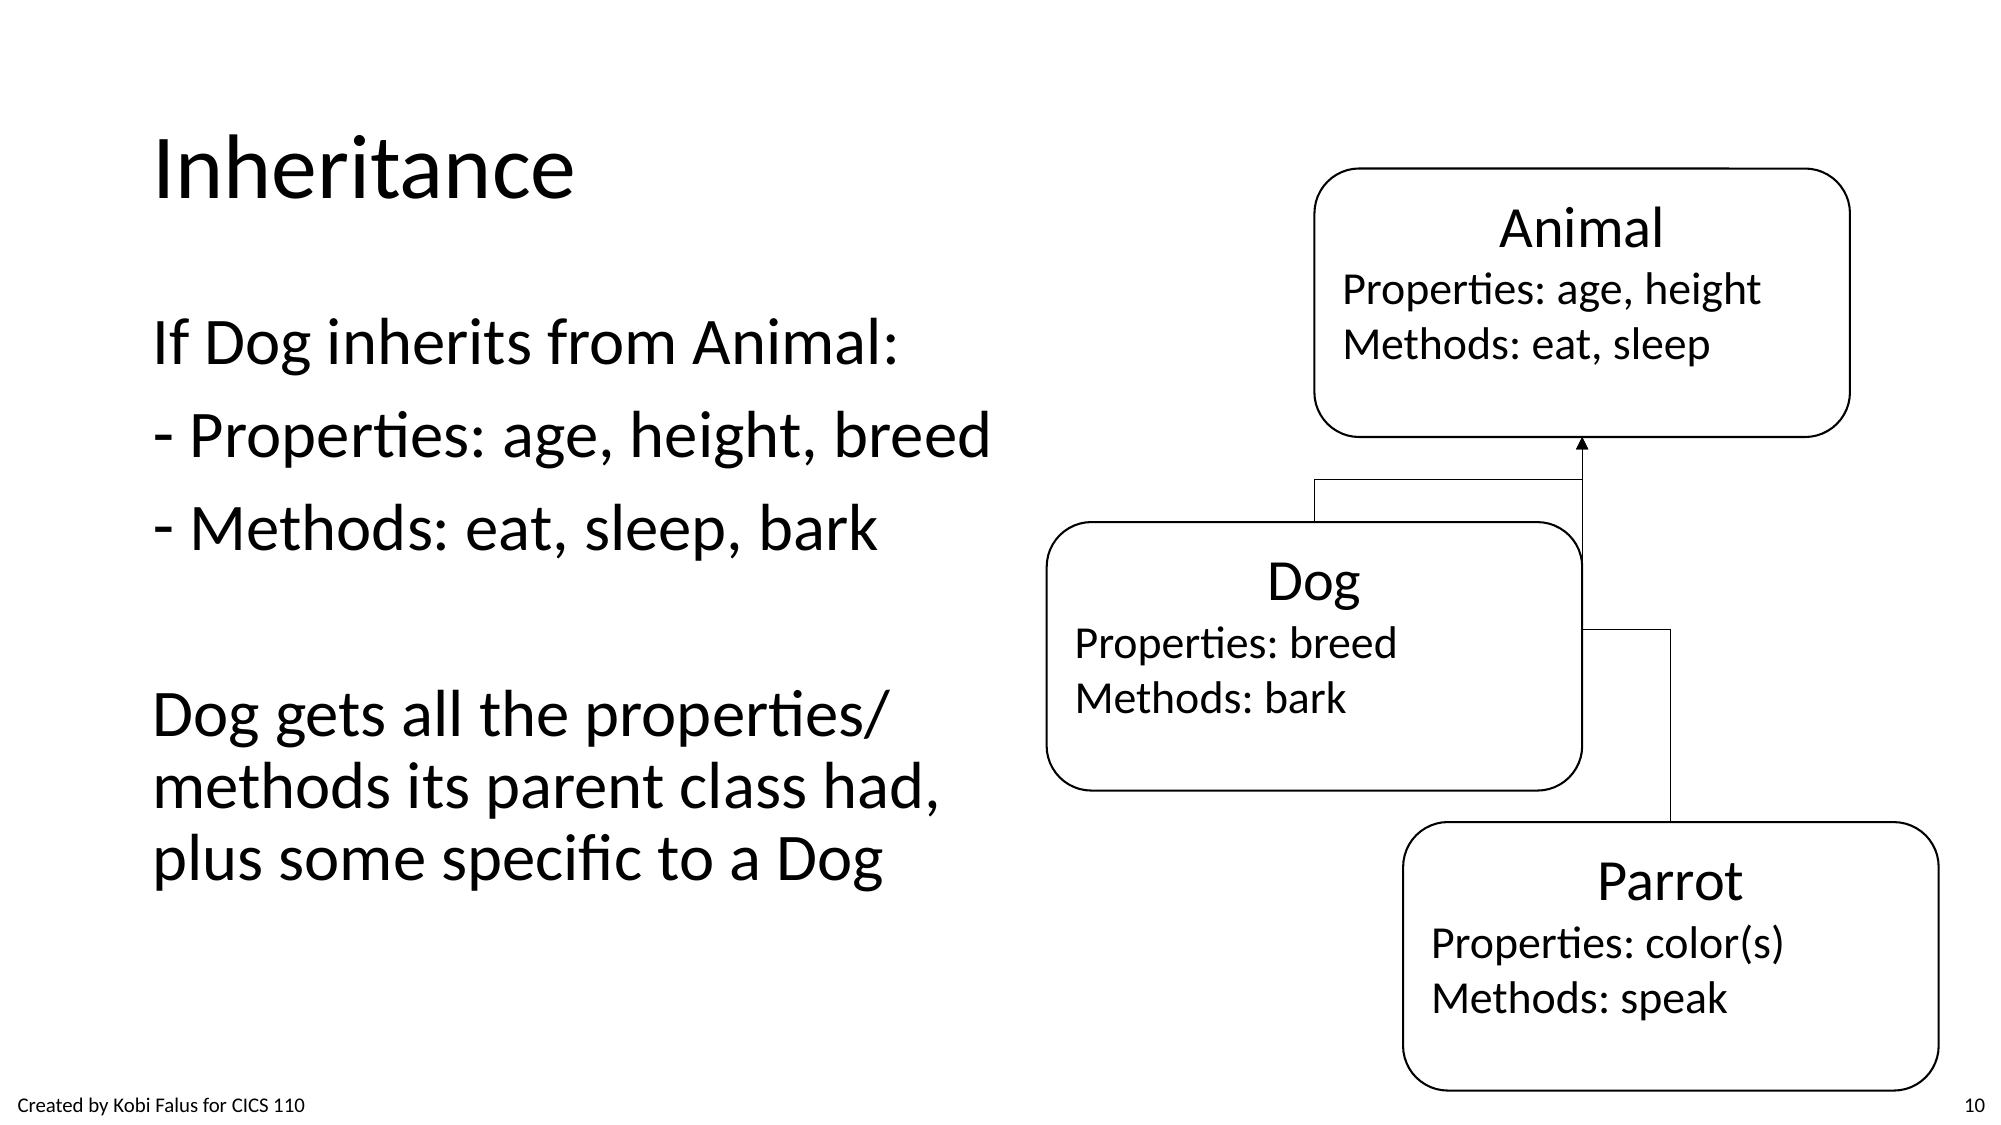

# Inheritance
Animal
Properties: age, height
Methods: eat, sleep
If Dog inherits from Animal:
Properties: age, height, breed
Methods: eat, sleep, bark

Dog gets all the properties/ methods its parent class had, plus some specific to a Dog
Dog
Properties: breed
Methods: bark
Parrot
Properties: color(s)
Methods: speak